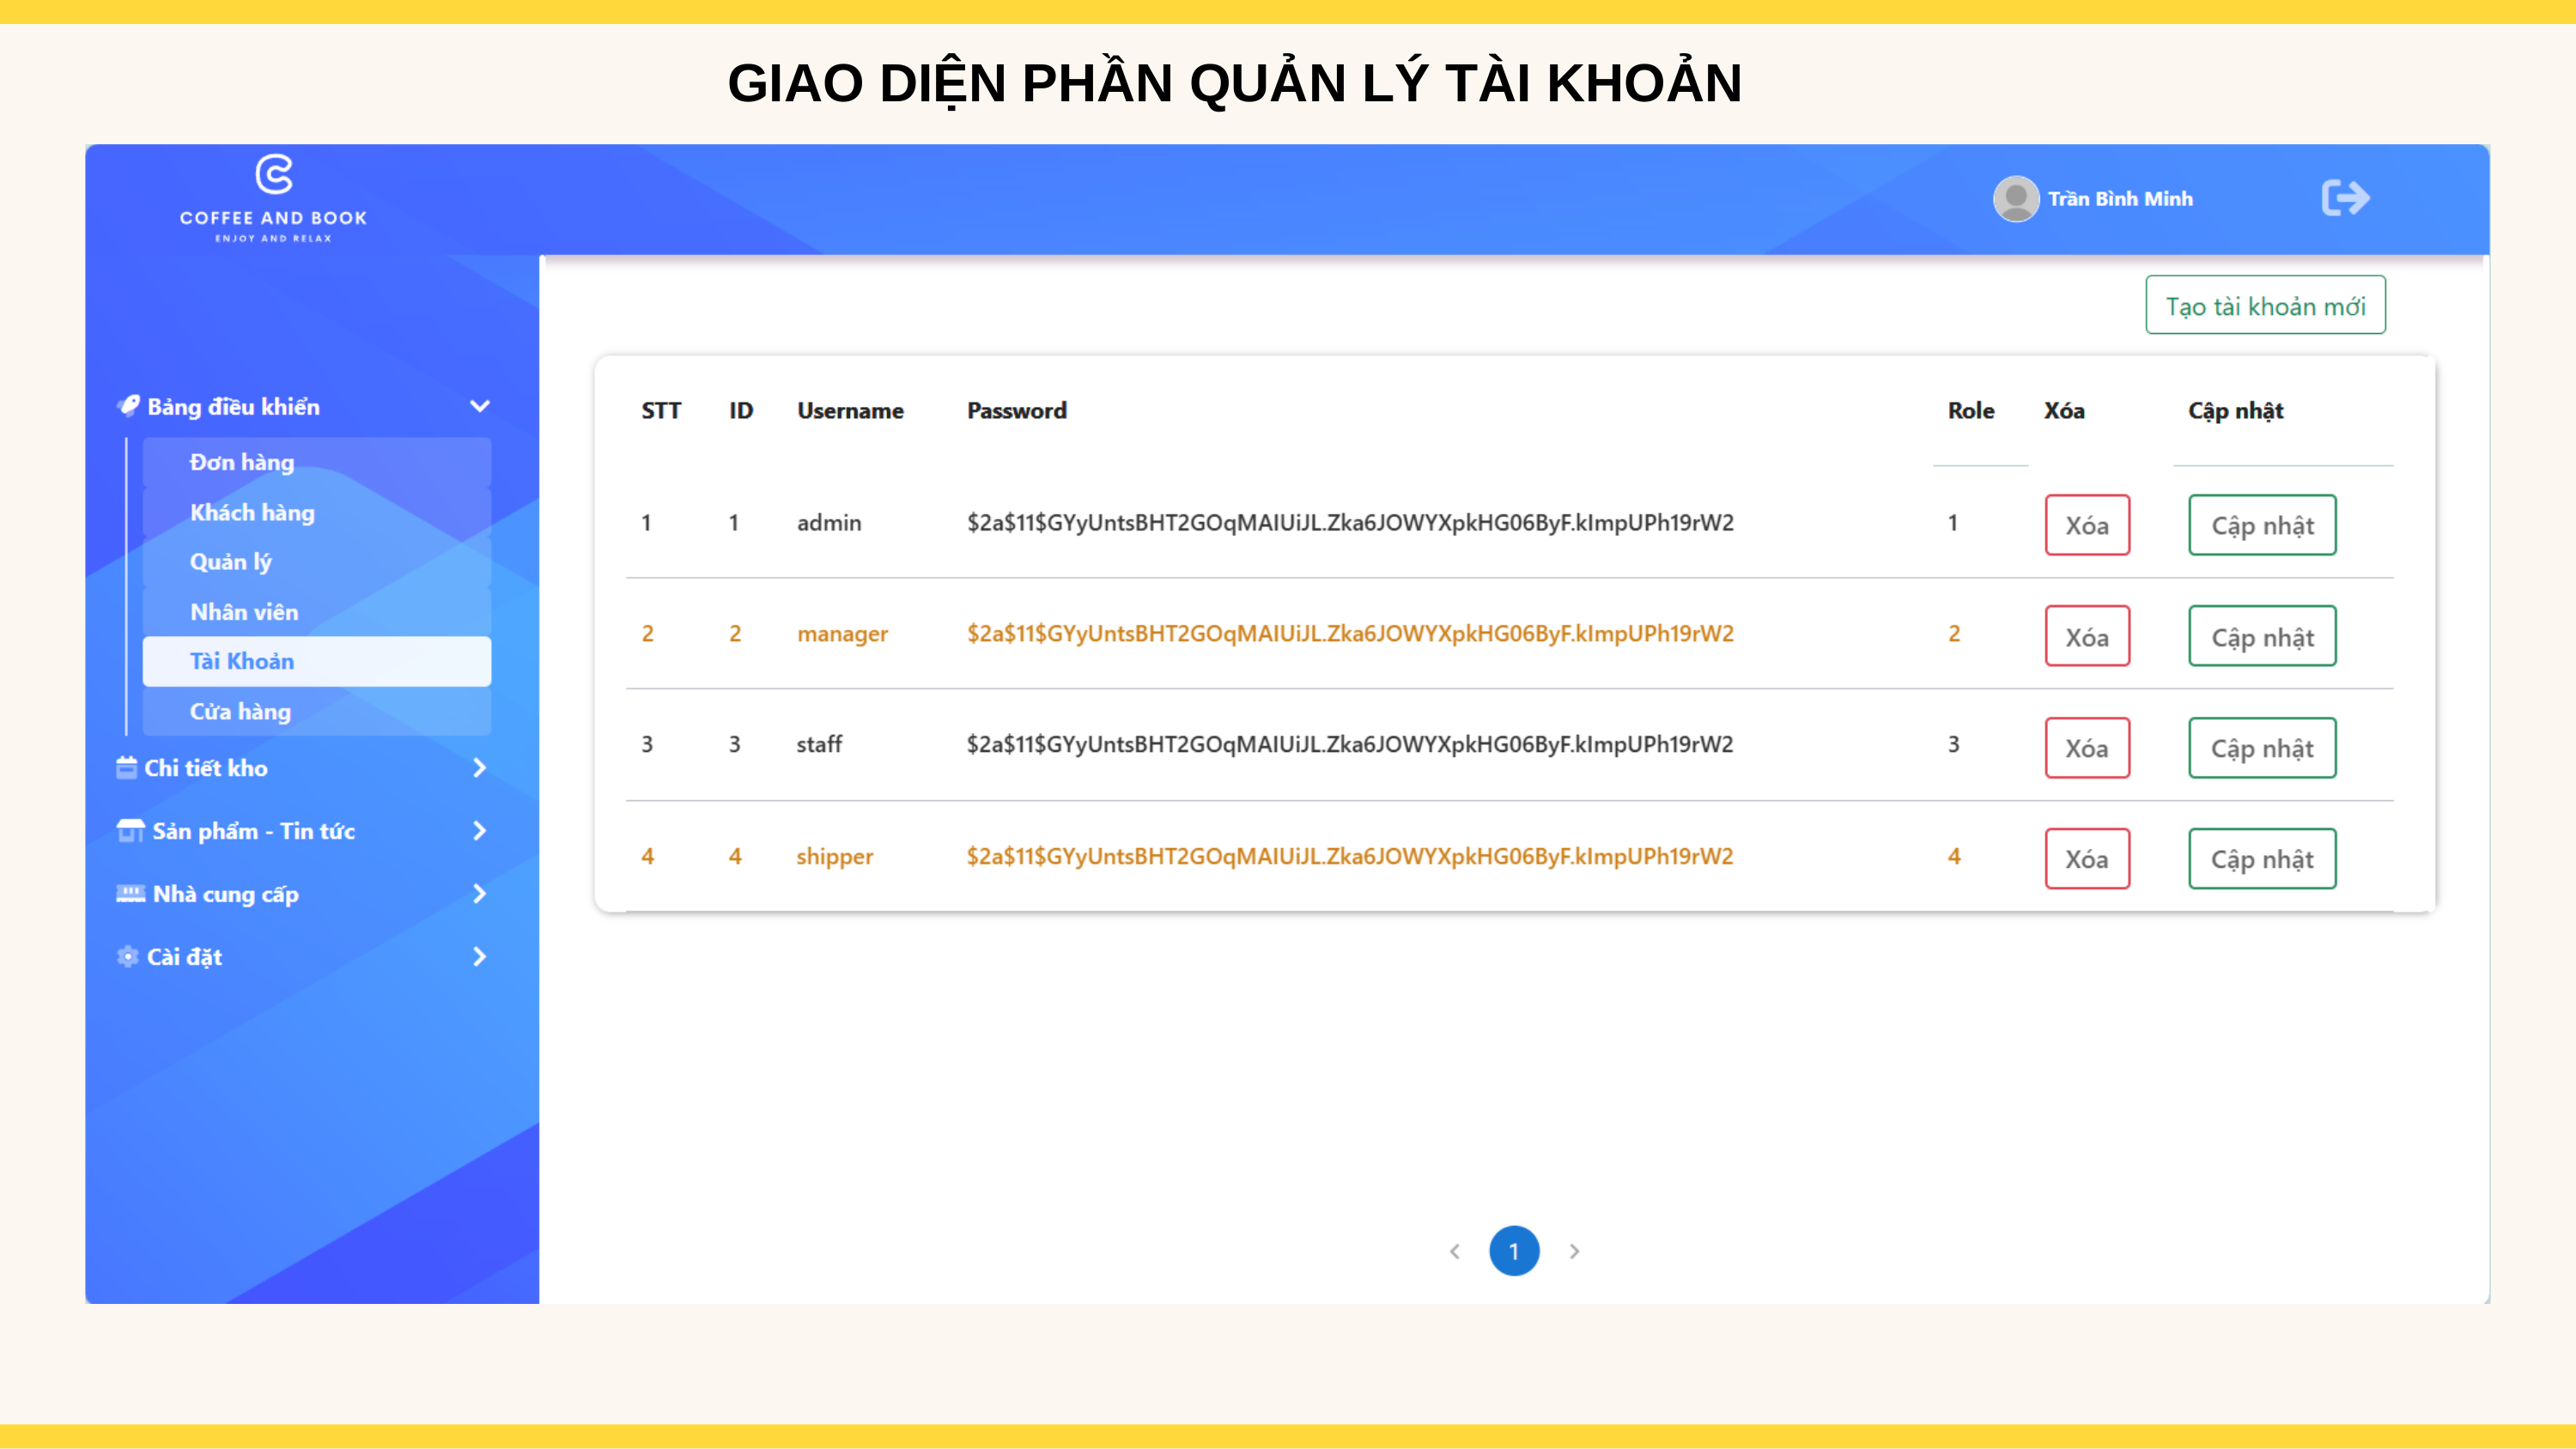

GIAO DIỆN PHẦN QUẢN LÝ TÀI KHOẢN